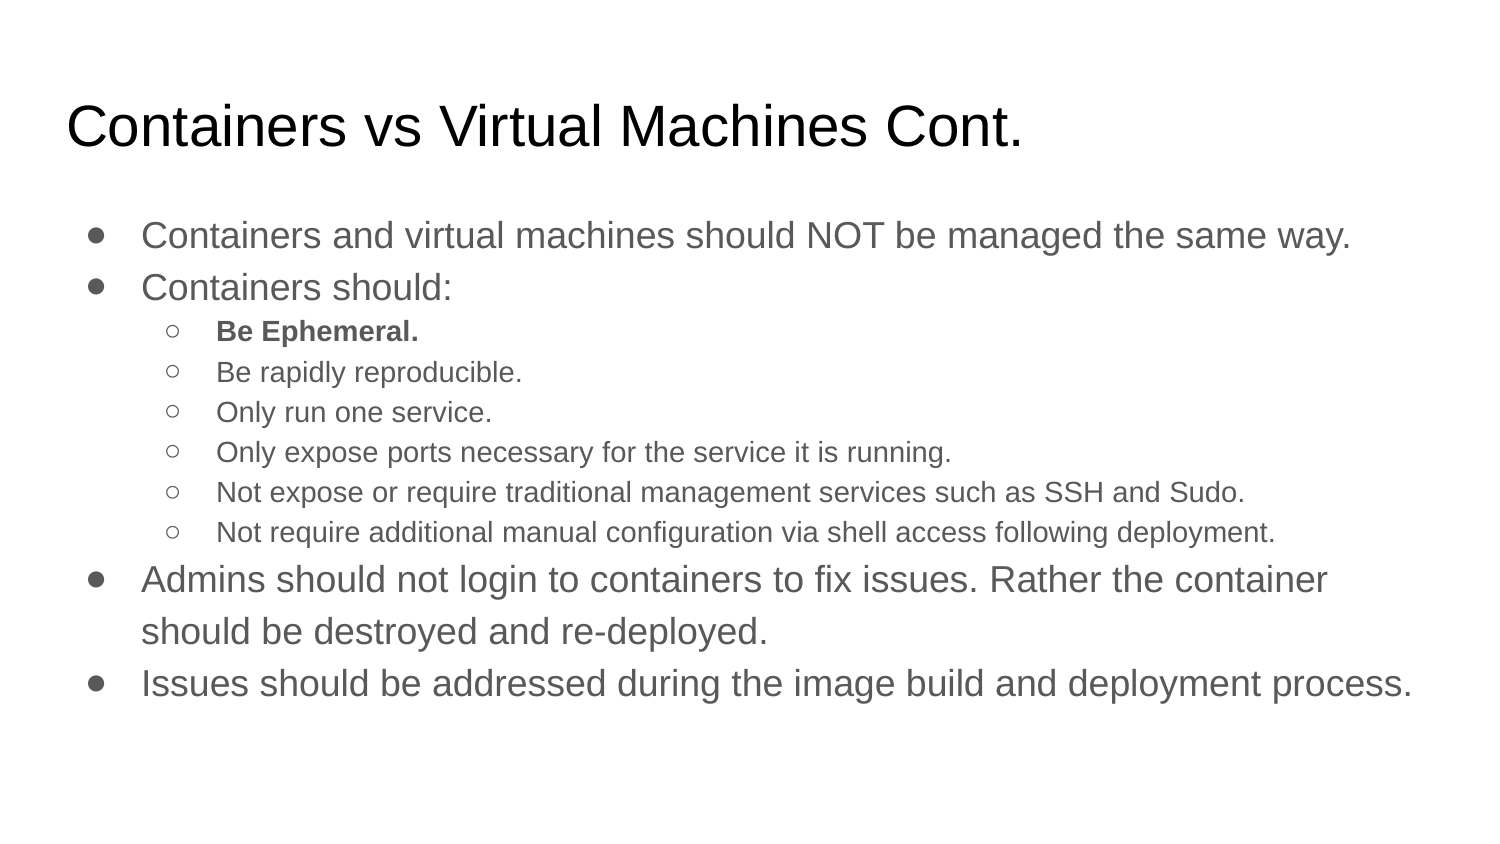

# Containers vs Virtual Machines Cont.
Containers and virtual machines should NOT be managed the same way.
Containers should:
Be Ephemeral.
Be rapidly reproducible.
Only run one service.
Only expose ports necessary for the service it is running.
Not expose or require traditional management services such as SSH and Sudo.
Not require additional manual configuration via shell access following deployment.
Admins should not login to containers to fix issues. Rather the container should be destroyed and re-deployed.
Issues should be addressed during the image build and deployment process.